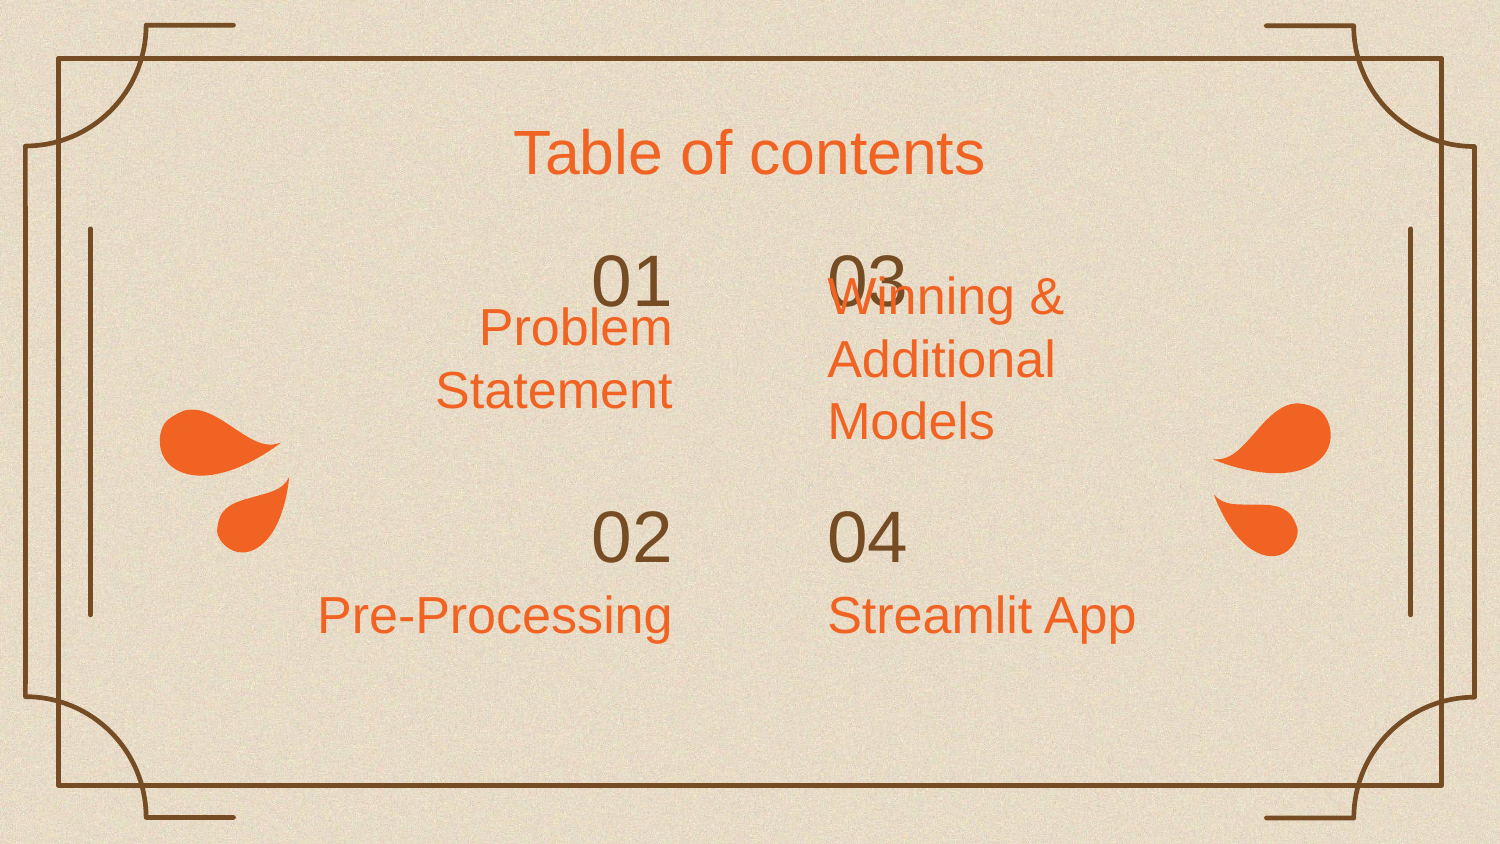

Table of contents
# 01
03
Problem Statement
Winning & Additional Models

02
04
Pre-Processing
Streamlit App